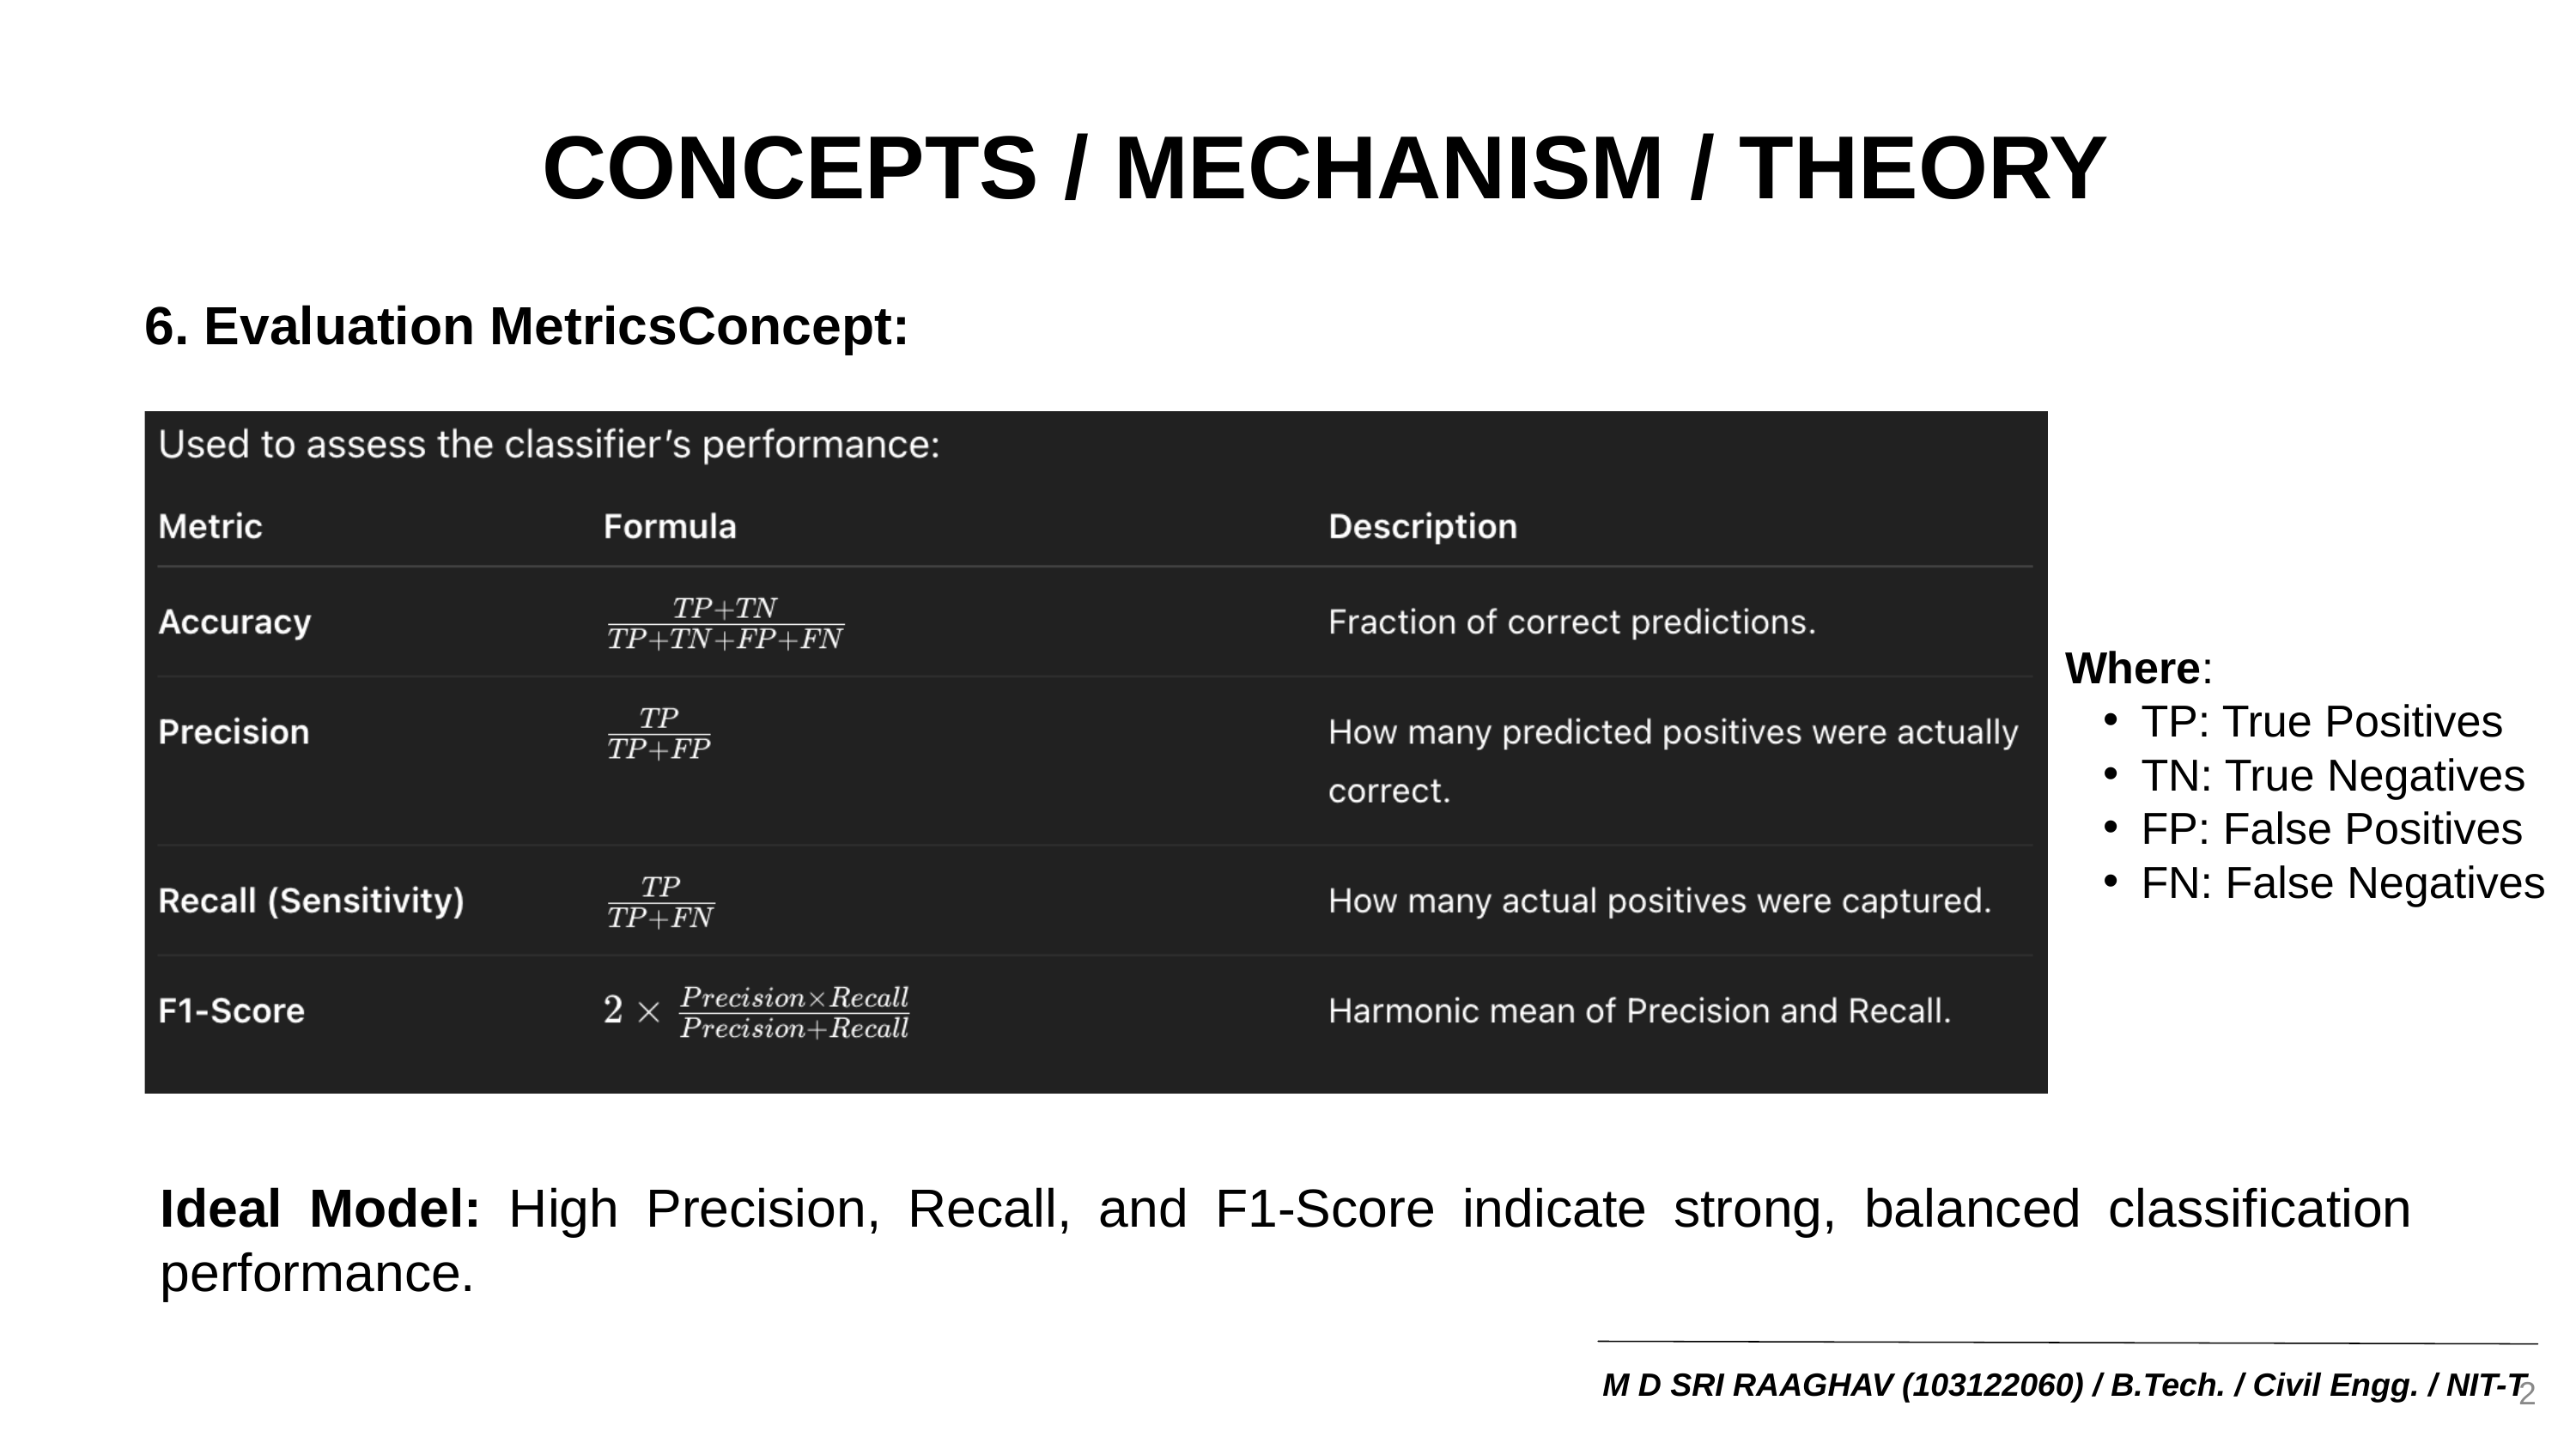

CONCEPTS / MECHANISM / THEORY
6. Evaluation MetricsConcept:

Where:
TP: True Positives
TN: True Negatives
FP: False Positives
FN: False Negatives
Ideal Model: High Precision, Recall, and F1-Score indicate strong, balanced classification performance.

2

M D SRI RAAGHAV (103122060) / B.Tech. / Civil Engg. / NIT-T